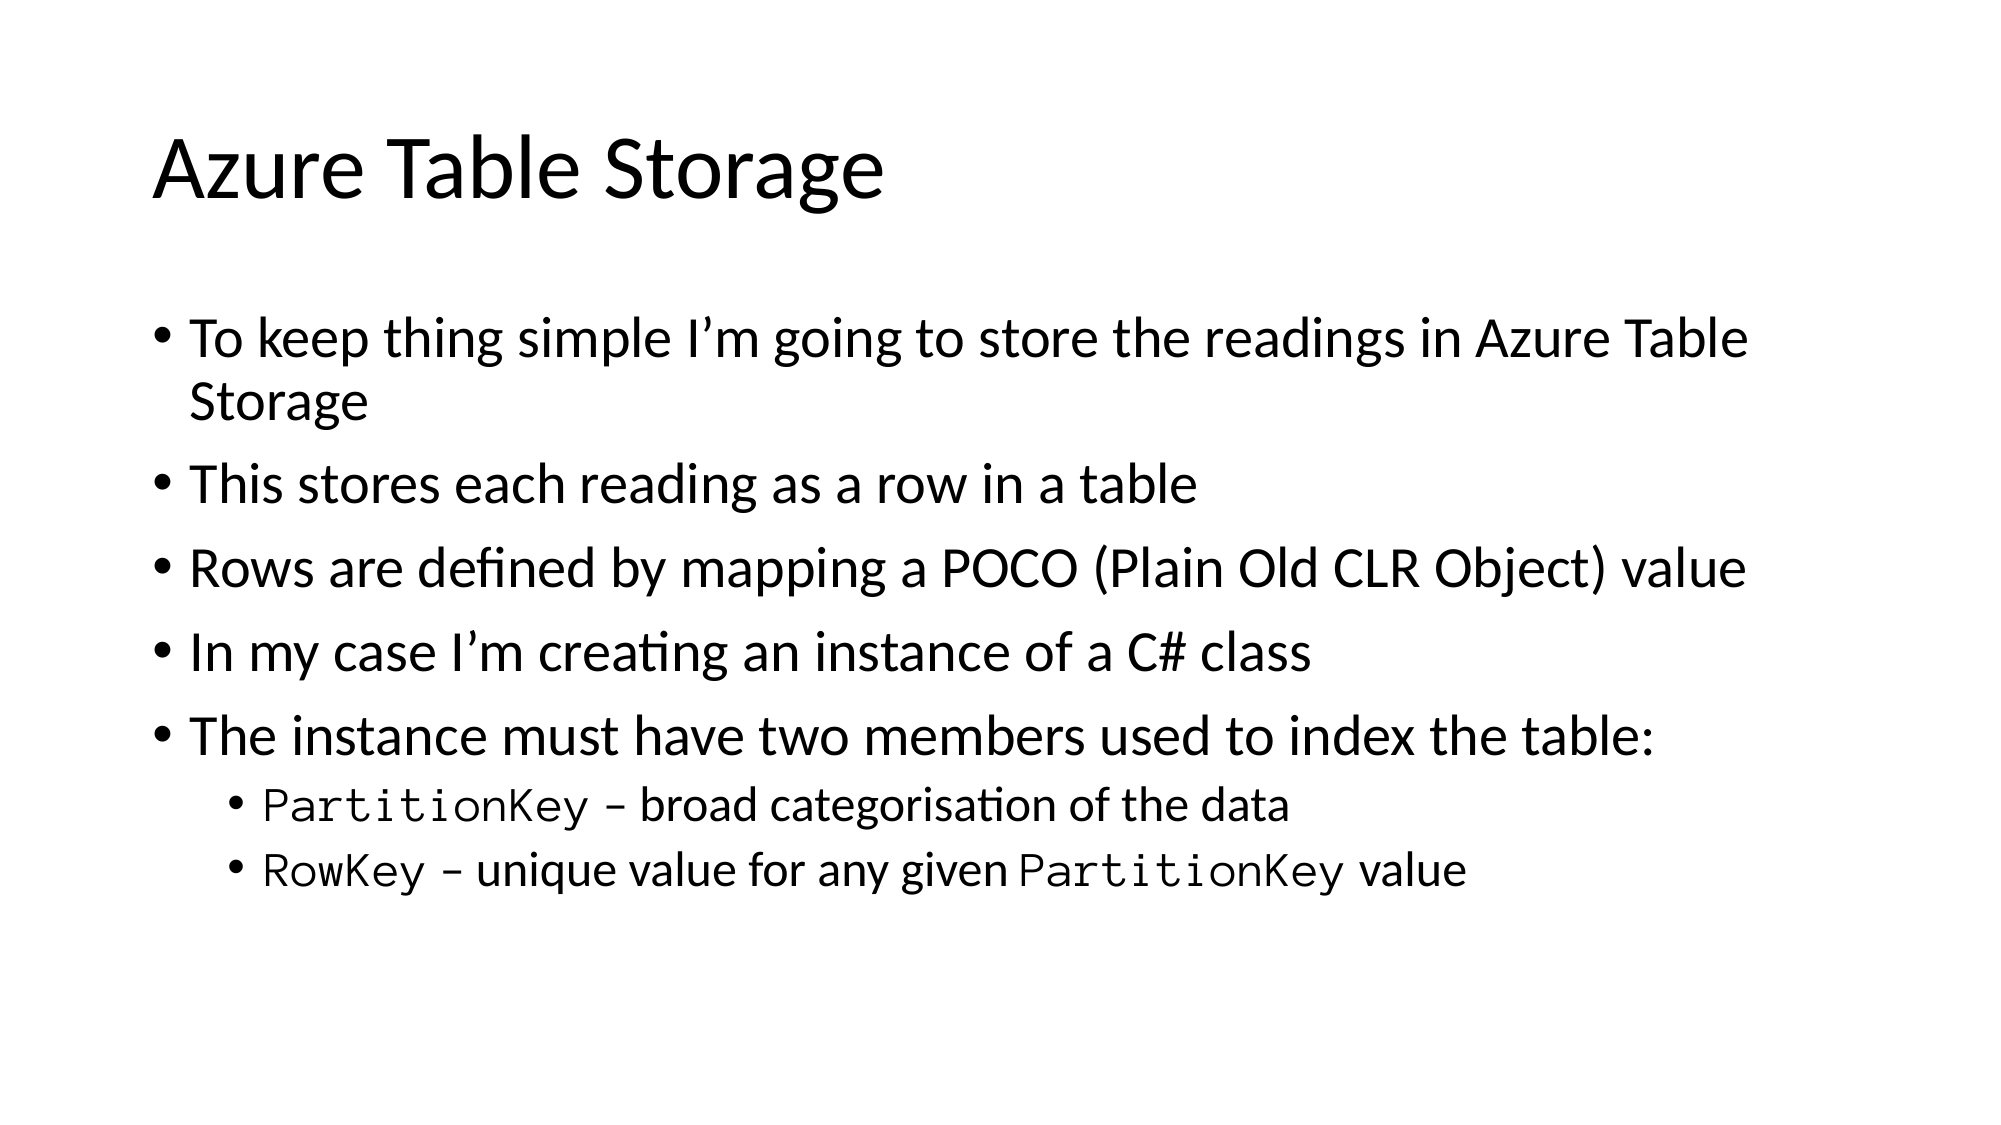

# Azure Table Storage
To keep thing simple I’m going to store the readings in Azure Table Storage
This stores each reading as a row in a table
Rows are defined by mapping a POCO (Plain Old CLR Object) value
In my case I’m creating an instance of a C# class
The instance must have two members used to index the table:
PartitionKey – broad categorisation of the data
RowKey – unique value for any given PartitionKey value